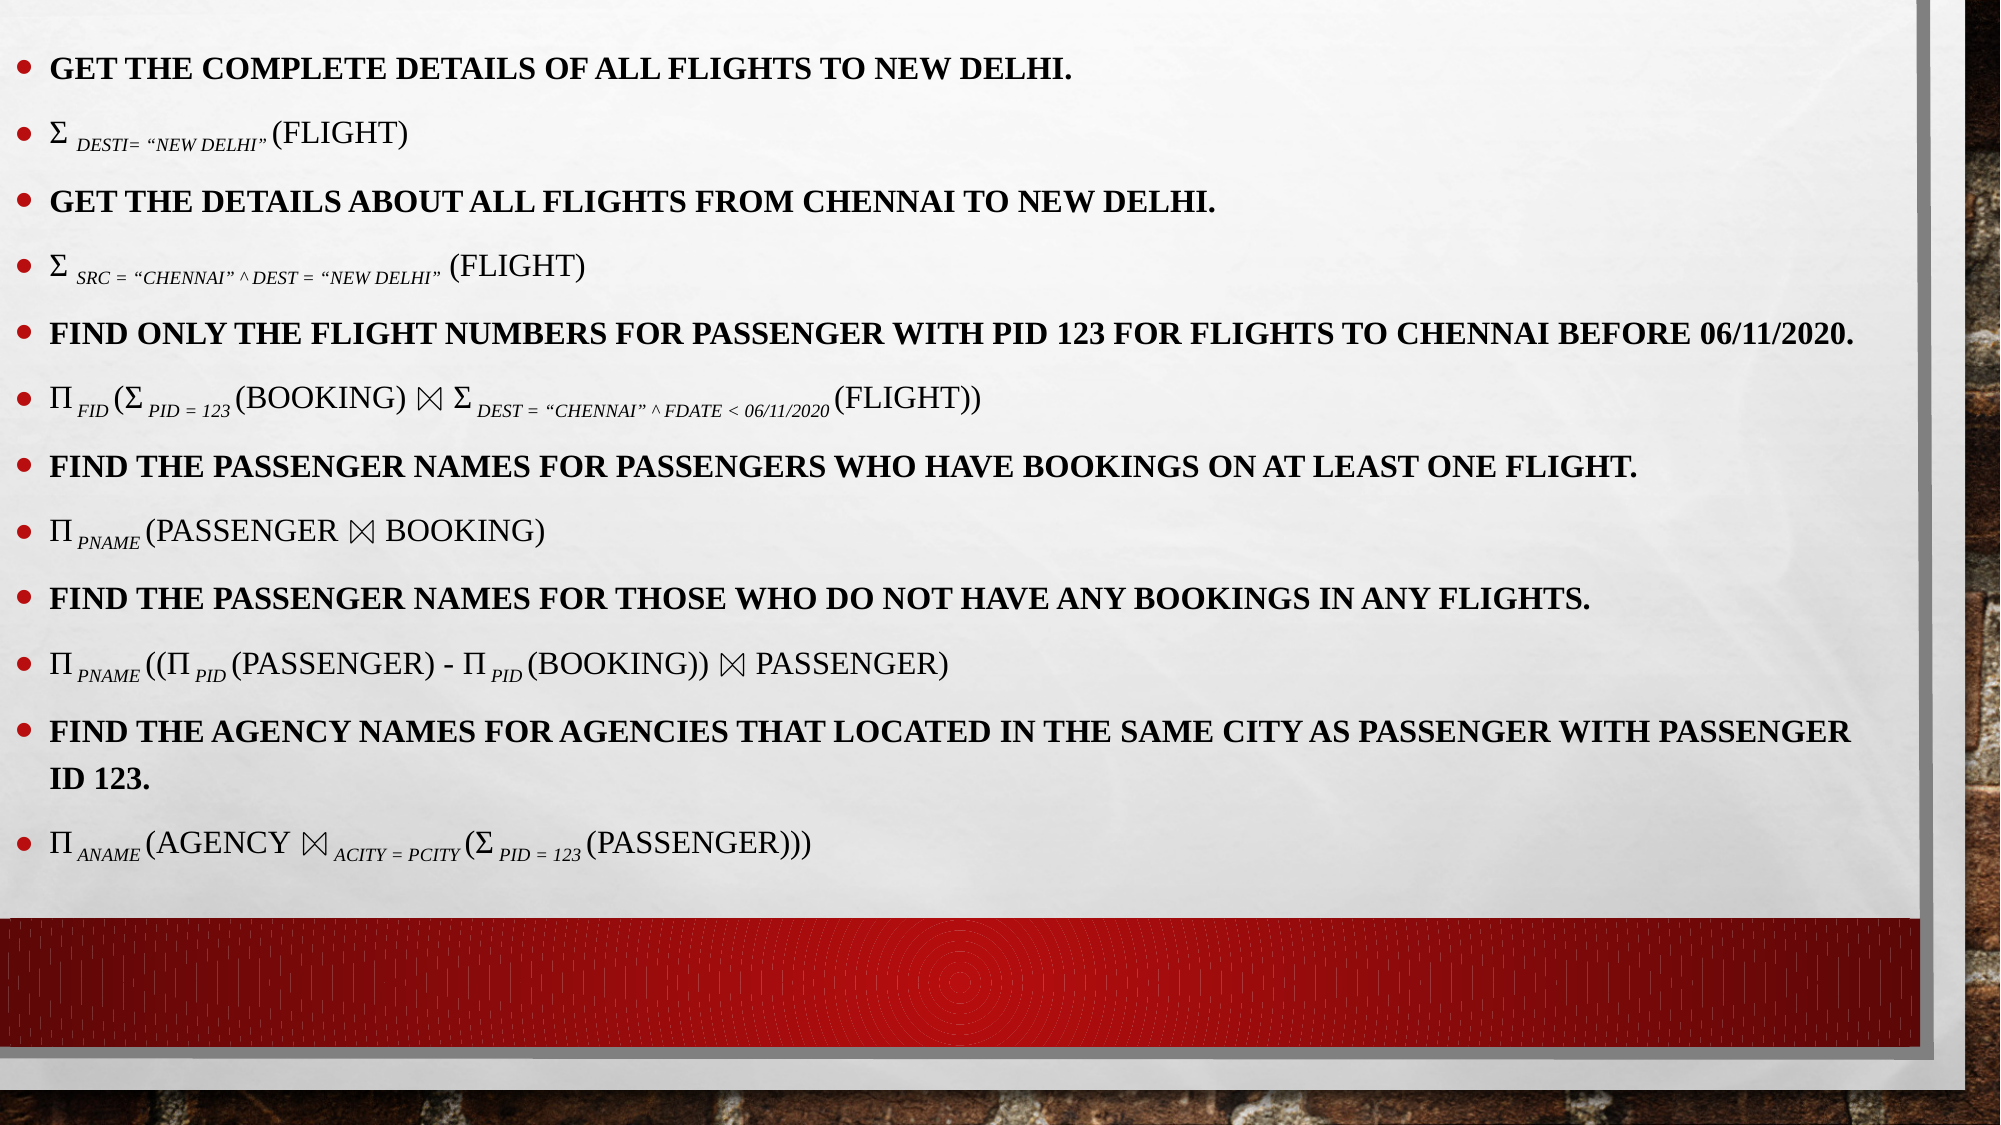

Get the complete details of all flights to New Delhi.
σ desti= “New Delhi” (flight)
Get the details about all flights from Chennai to New Delhi.
σ src = “Chennai” ^ dest = “New Delhi” (flight)
Find only the flight numbers for passenger with pid 123 for flights to Chennai before 06/11/2020.
Π fid (σ pid = 123 (booking) ⨝ σ dest = “Chennai” ^ fdate < 06/11/2020 (flight))
Find the passenger names for passengers who have bookings on at least one flight.
Π pname (passenger ⨝ booking)
Find the passenger names for those who do not have any bookings in any flights.
Π pname ((Π pid (passenger) - Π pid (booking)) ⨝ passenger)
Find the agency names for agencies that located in the same city as passenger with passenger id 123.
Π aname (agency ⨝ acity = pcity (σ pid = 123 (passenger)))